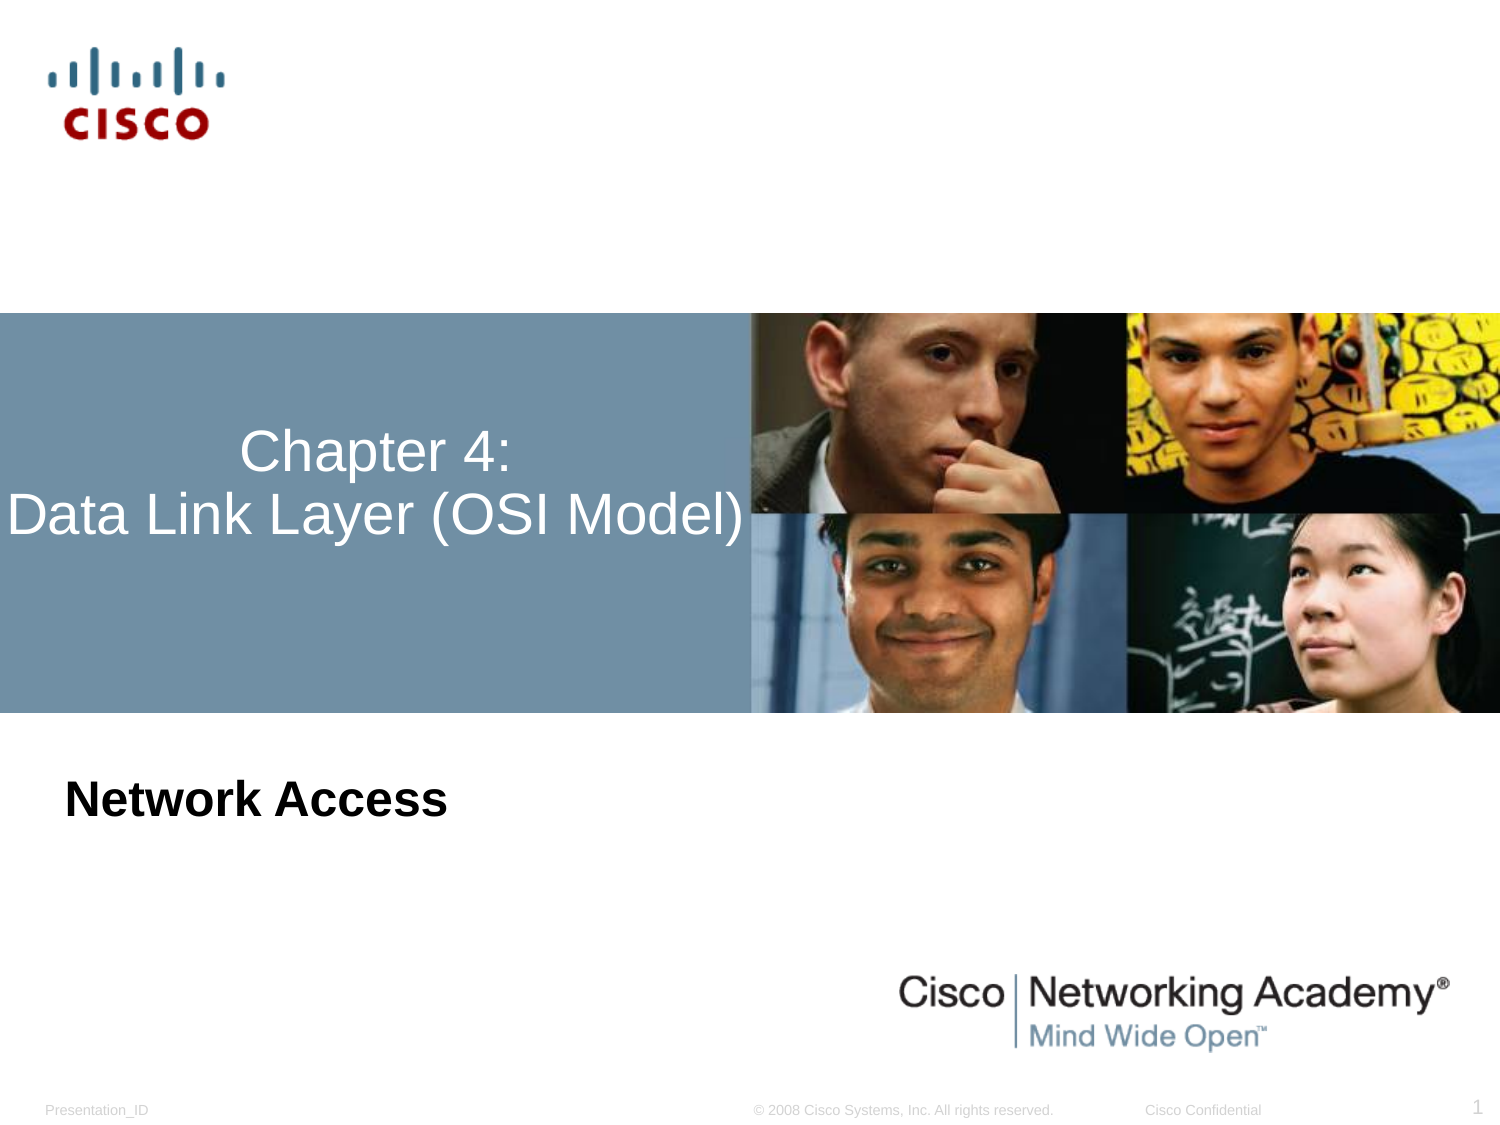

# Chapter 4: Data Link Layer (OSI Model)
Network Access